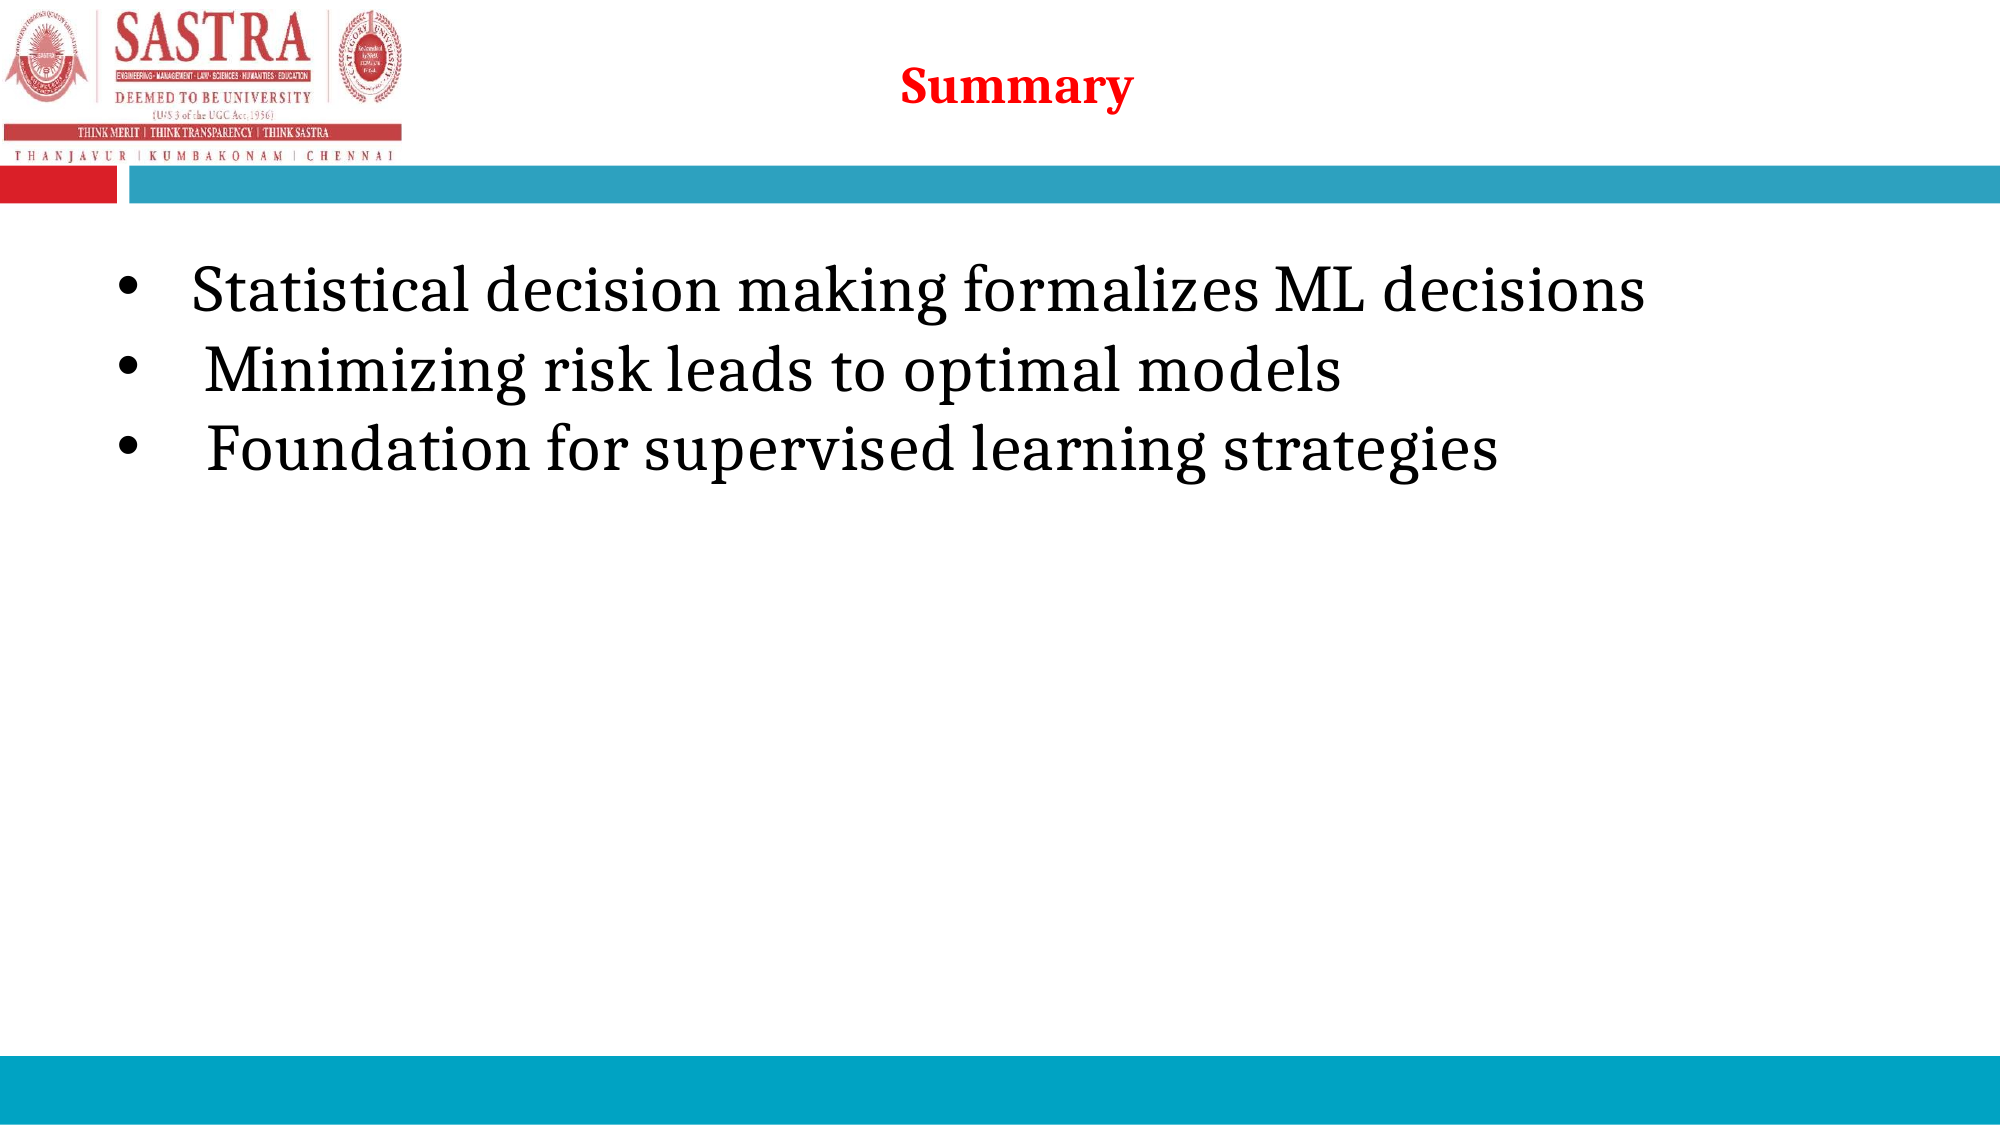

# Summary
Statistical decision making formalizes ML decisions
 Minimizing risk leads to optimal models
 Foundation for supervised learning strategies